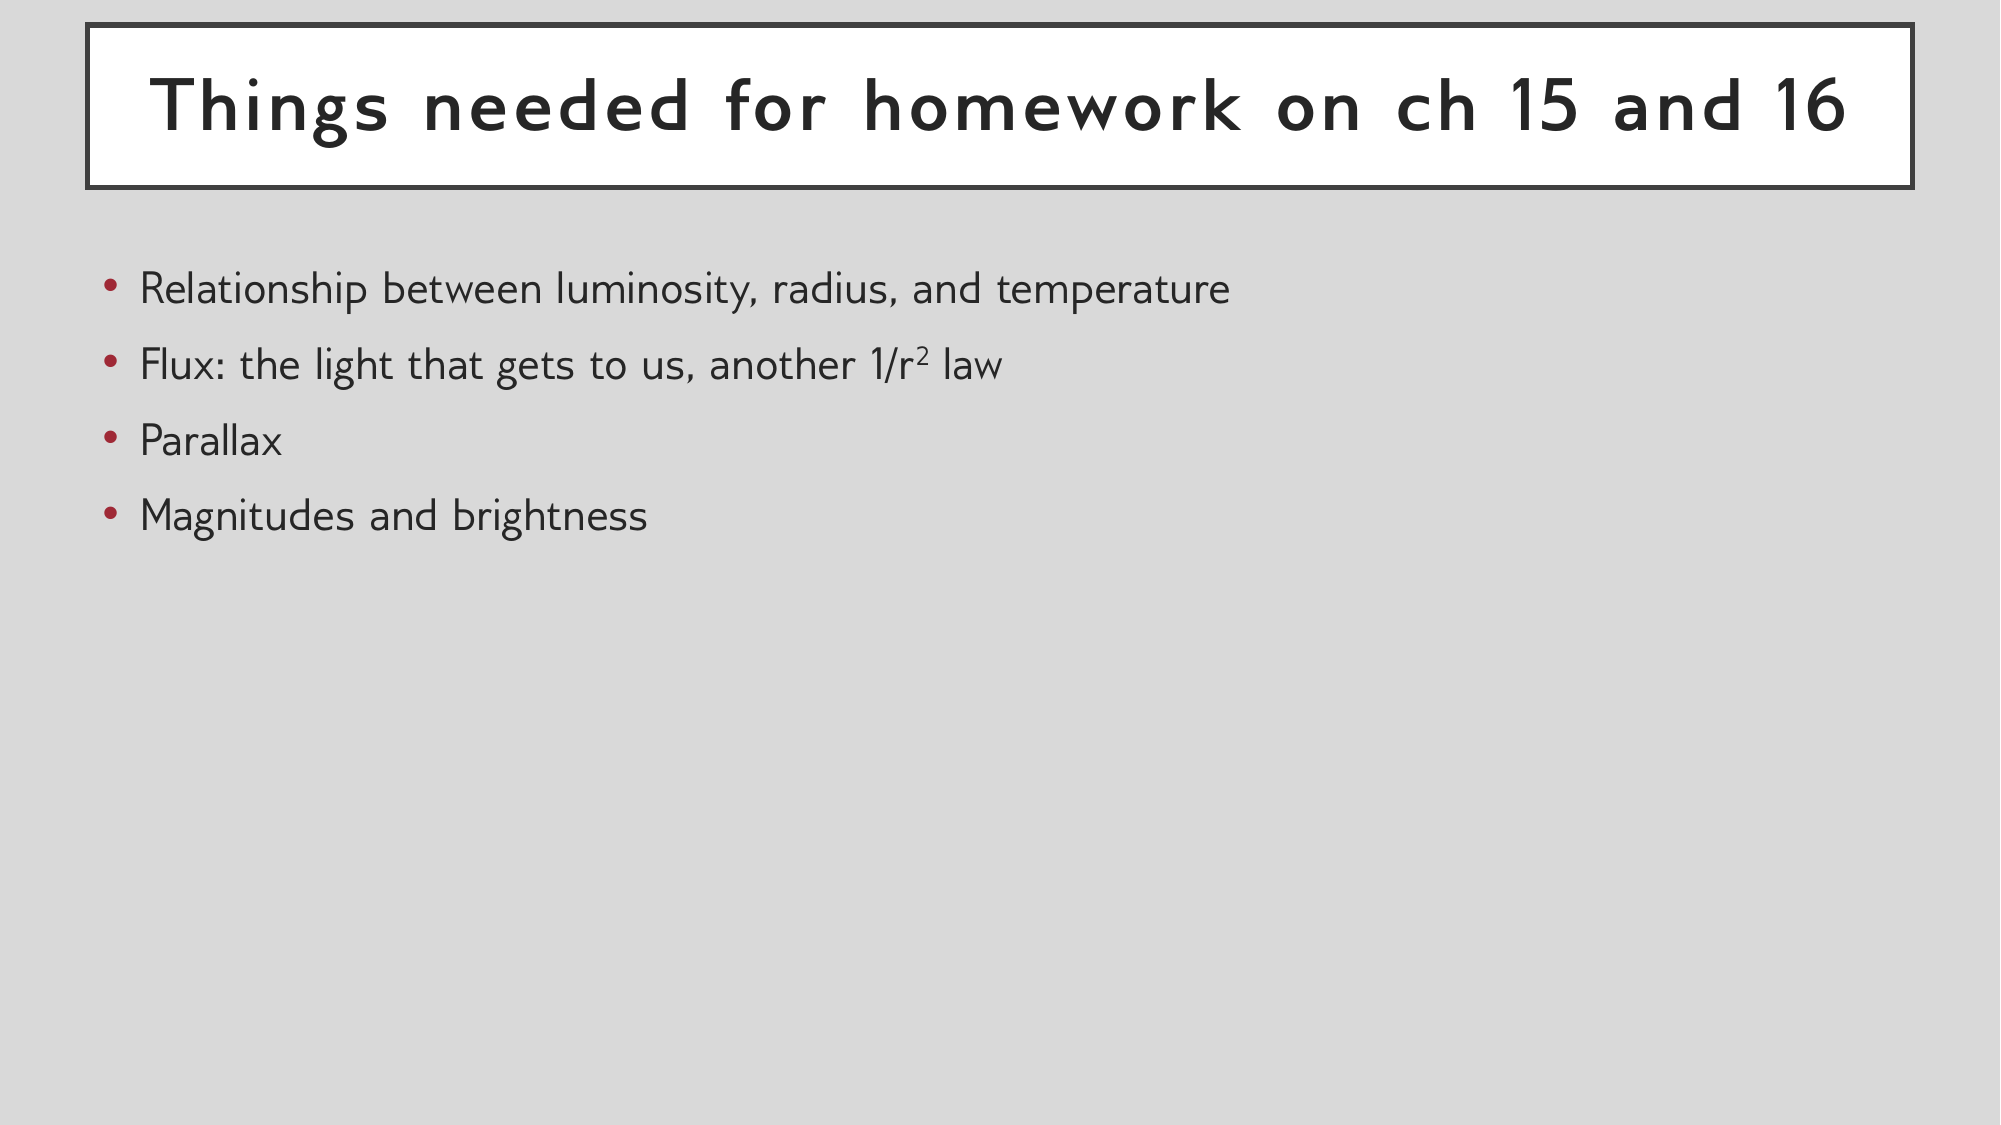

# Things needed for homework on ch 15 and 16
Relationship between luminosity, radius, and temperature
Flux: the light that gets to us, another 1/r2 law
Parallax
Magnitudes and brightness